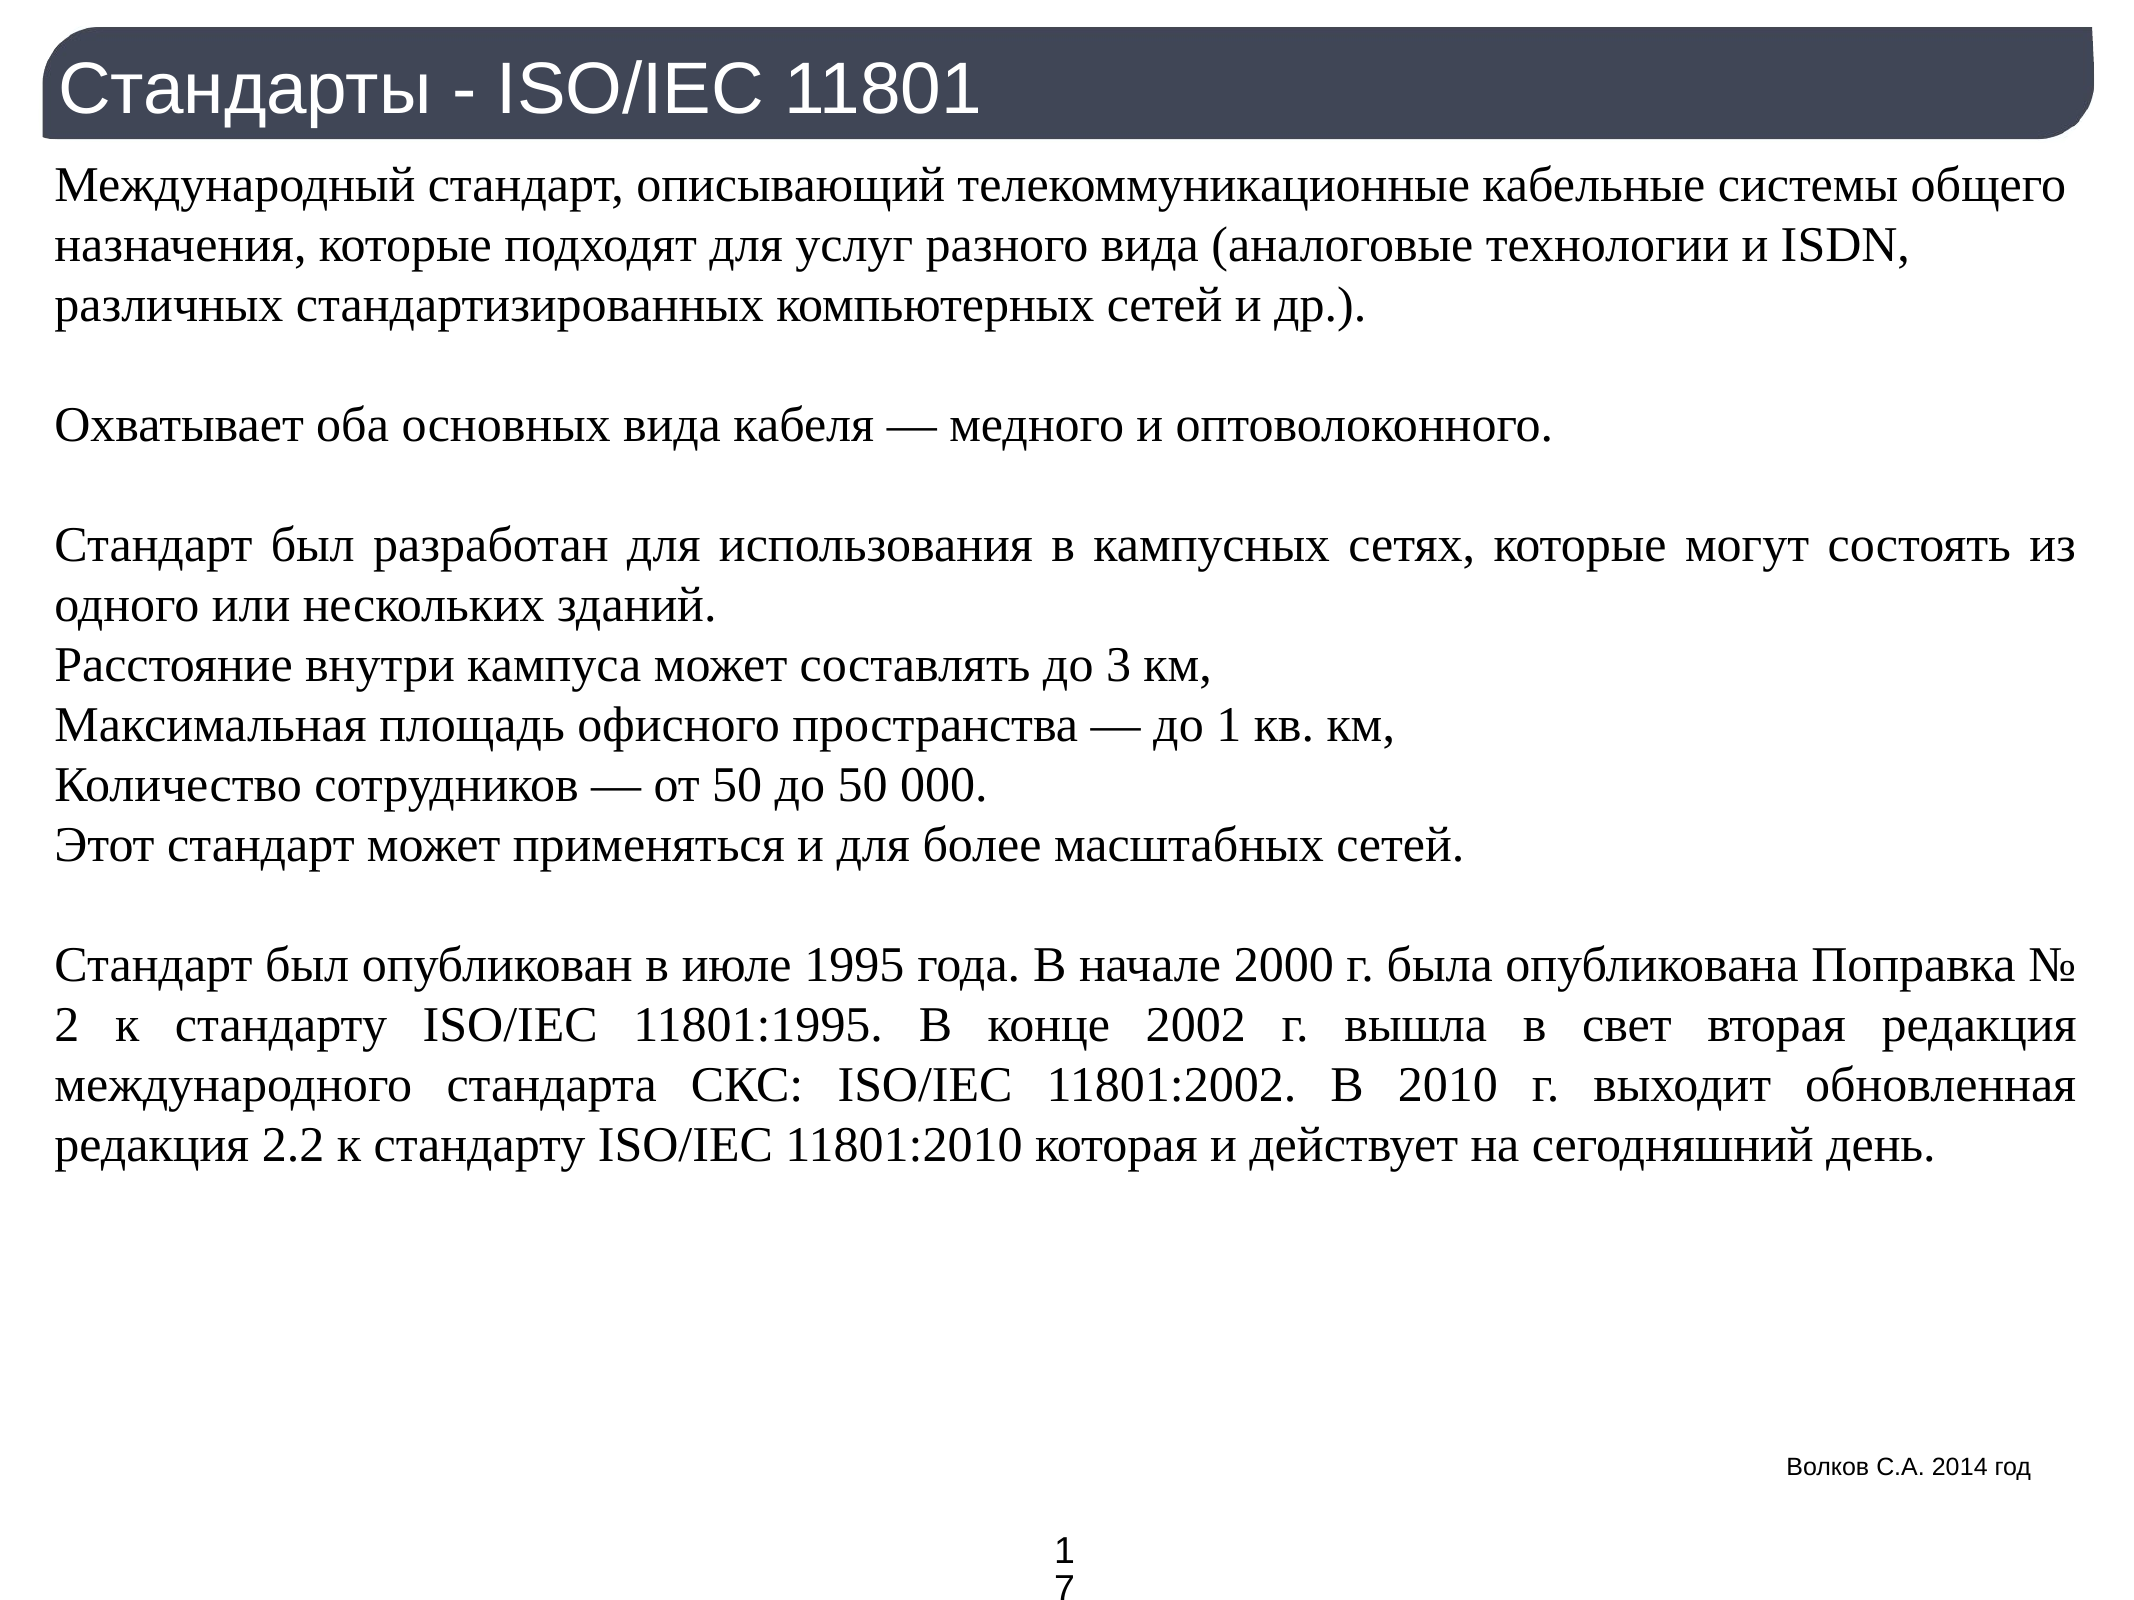

Стандарты - ISO/IEC 11801
Международный стандарт, описывающий телекоммуникационные кабельные системы общего назначения, которые подходят для услуг разного вида (аналоговые технологии и ISDN, различных стандартизированных компьютерных сетей и др.).

Охватывает оба основных вида кабеля — медного и оптоволоконного.

Стандарт был разработан для использования в кампусных сетях, которые могут состоять из одного или нескольких зданий.
Расстояние внутри кампуса может составлять до 3 км,
Максимальная площадь офисного пространства — до 1 кв. км,
Количество сотрудников — от 50 до 50 000.
Этот стандарт может применяться и для более масштабных сетей.

Стандарт был опубликован в июле 1995 года. В начале 2000 г. была опубликована Поправка № 2 к стандарту ISO/IEC 11801:1995. В конце 2002 г. вышла в свет вторая редакция международного стандарта СКС: ISO/IEC 11801:2002. В 2010 г. выходит обновленная редакция 2.2 к стандарту ISO/IEC 11801:2010 которая и действует на сегодняшний день.
Волков С.А. 2014 год
17